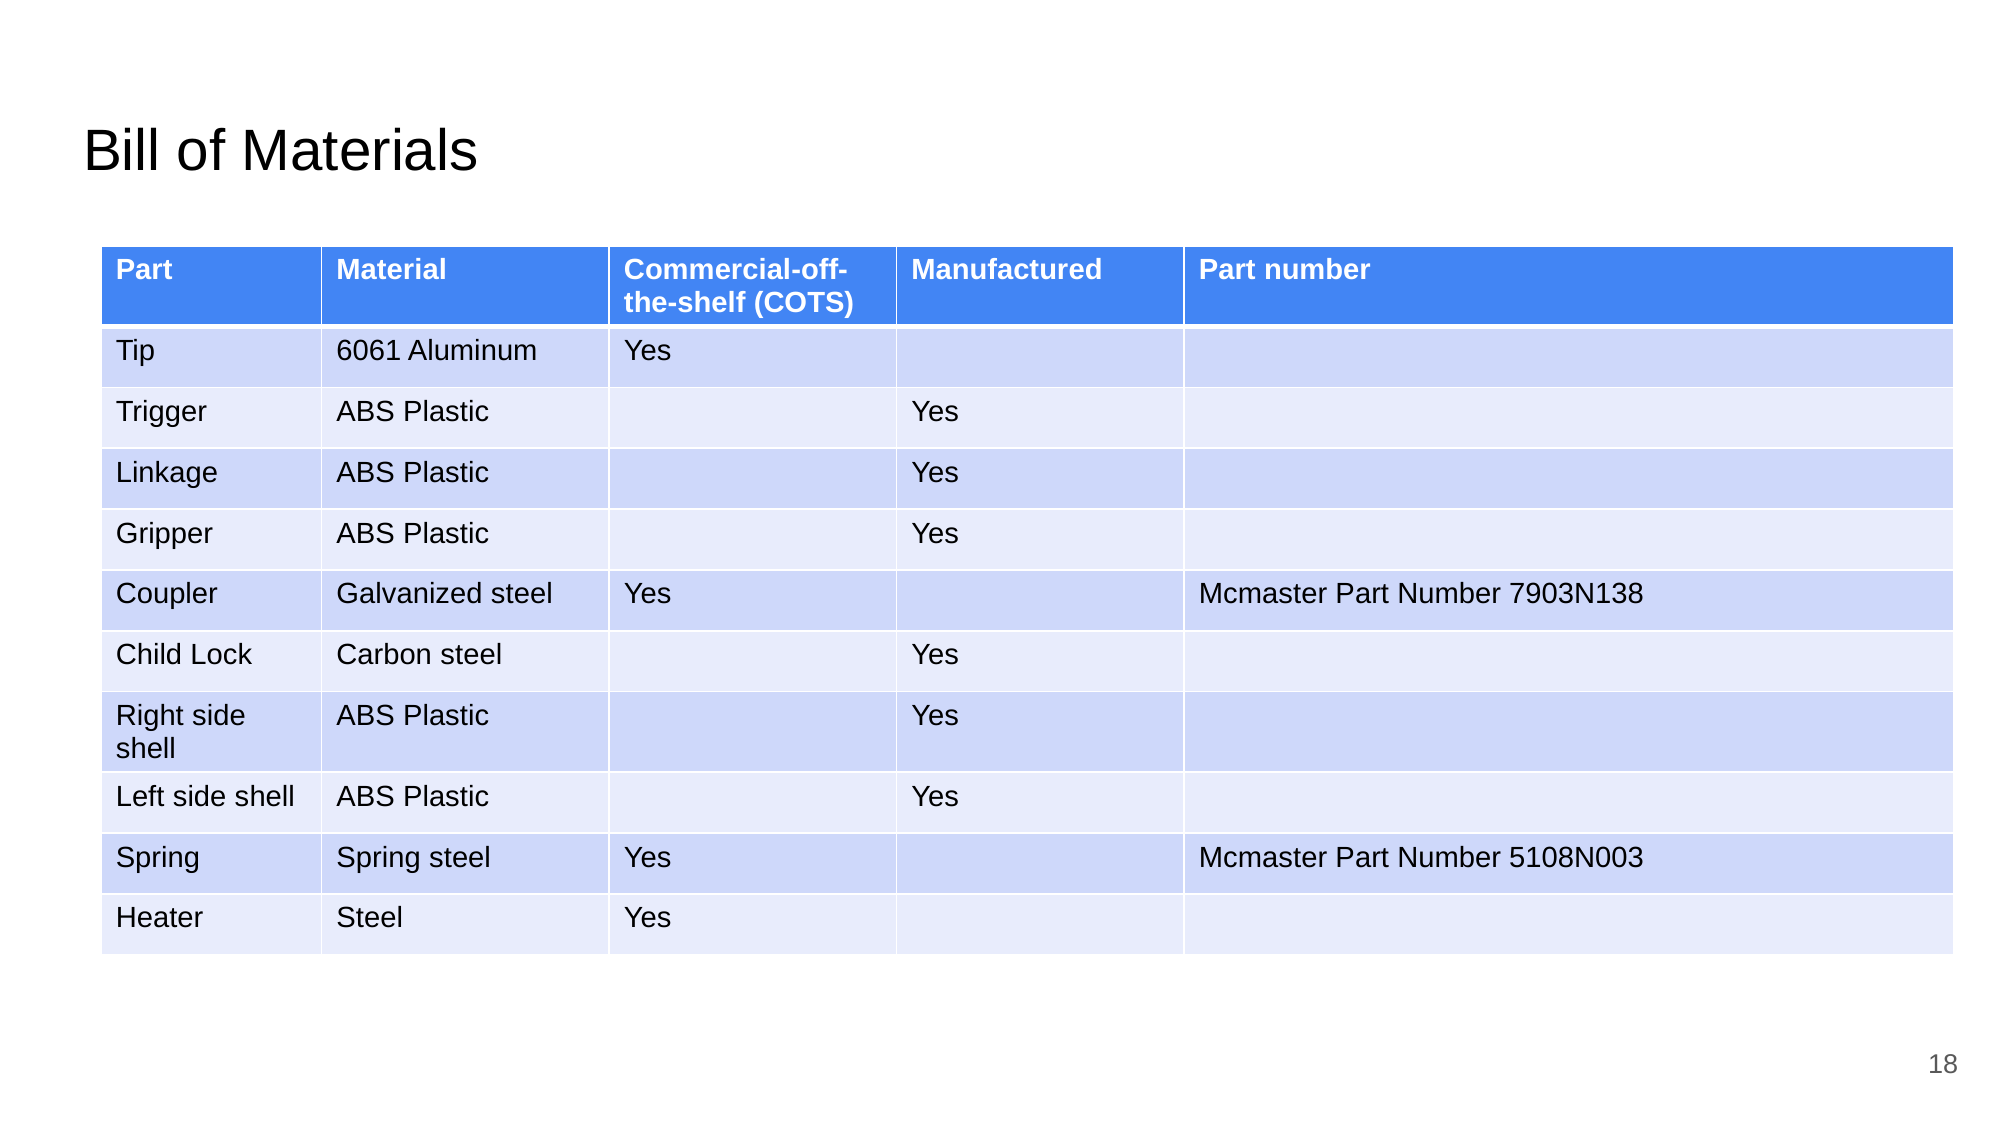

# Bill of Materials
| Part | Material | Commercial-off-the-shelf (COTS) | Manufactured | Part number |
| --- | --- | --- | --- | --- |
| Tip | 6061 Aluminum | Yes |  |  |
| Trigger | ABS Plastic |  | Yes |  |
| Linkage | ABS Plastic |  | Yes |  |
| Gripper | ABS Plastic |  | Yes |  |
| Coupler | Galvanized steel | Yes |  | Mcmaster Part Number 7903N138 |
| Child Lock | Carbon steel |  | Yes |  |
| Right side shell | ABS Plastic |  | Yes |  |
| Left side shell | ABS Plastic |  | Yes |  |
| Spring | Spring steel | Yes |  | Mcmaster Part Number 5108N003 |
| Heater | Steel | Yes |  |  |
18